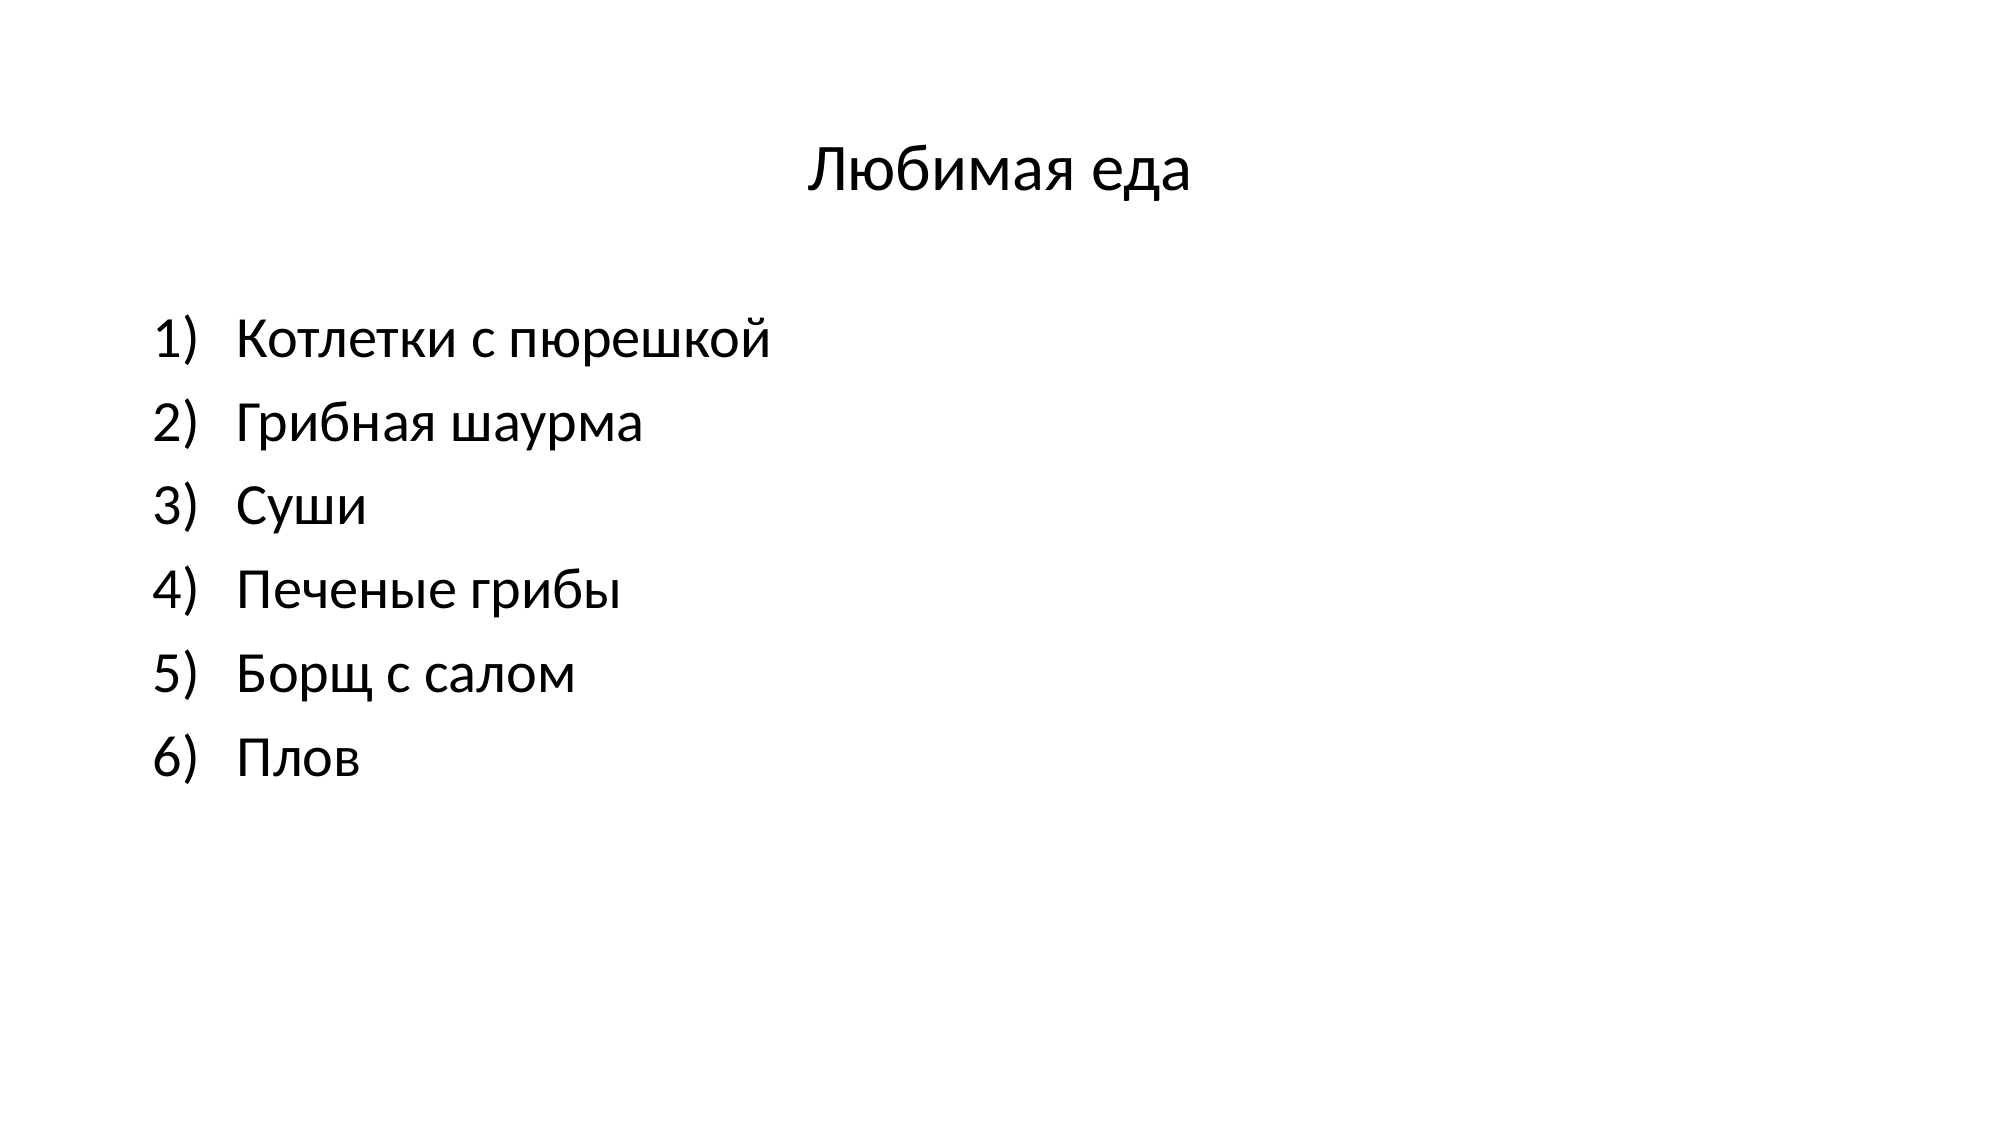

# Любимая еда
Котлетки с пюрешкой
Грибная шаурма
Суши
Печеные грибы
Борщ с салом
Плов